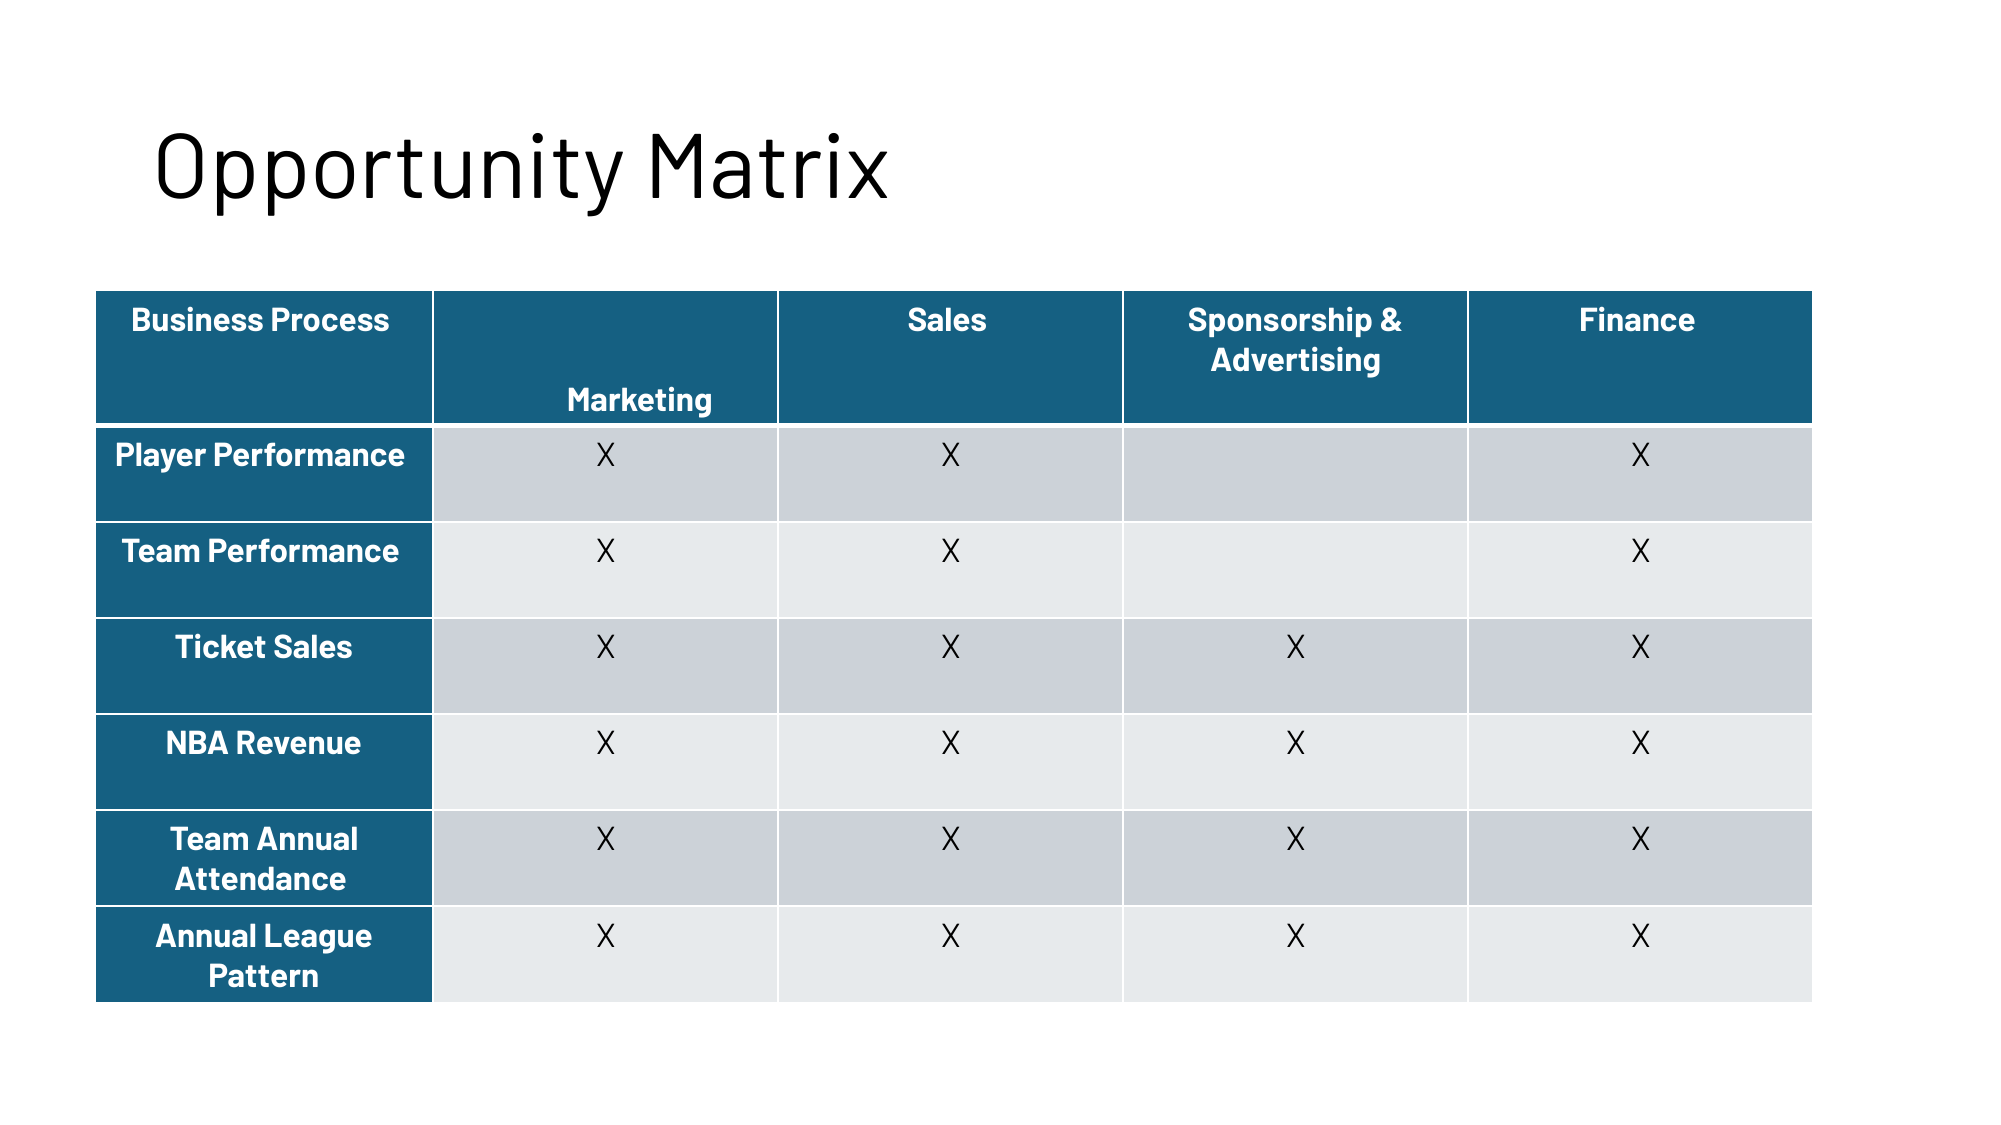

# Opportunity Matrix
| Business Process | Marketing | Sales | Sponsorship & Advertising | Finance |
| --- | --- | --- | --- | --- |
| Player Performance | X | X |  | X |
| Team Performance | X | X |  | X |
| Ticket Sales | X | X | X | X |
| NBA Revenue | X | X | X | X |
| Team Annual Attendance | X | X | X | X |
| Annual League Pattern | X | X | X | X |